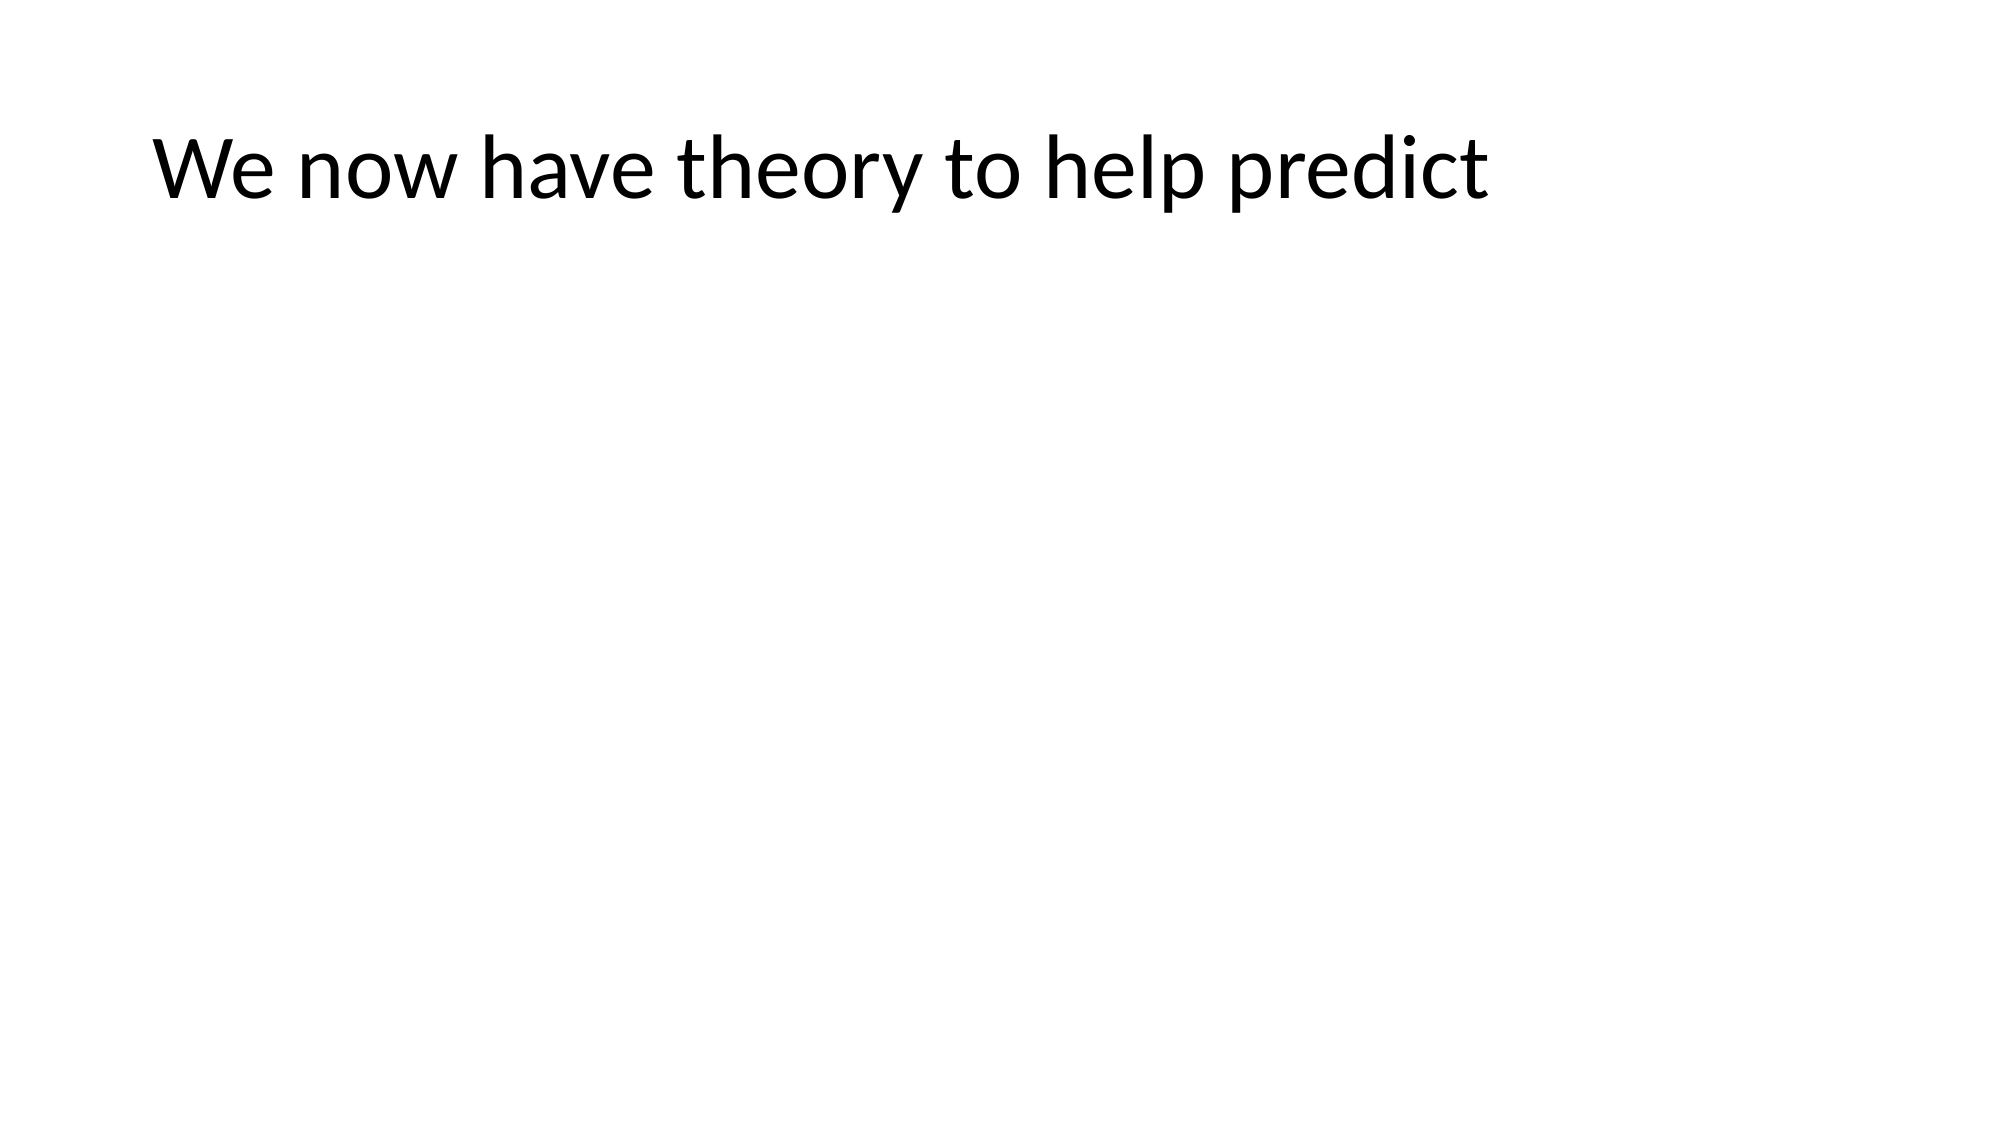

# We now have theory to help predict